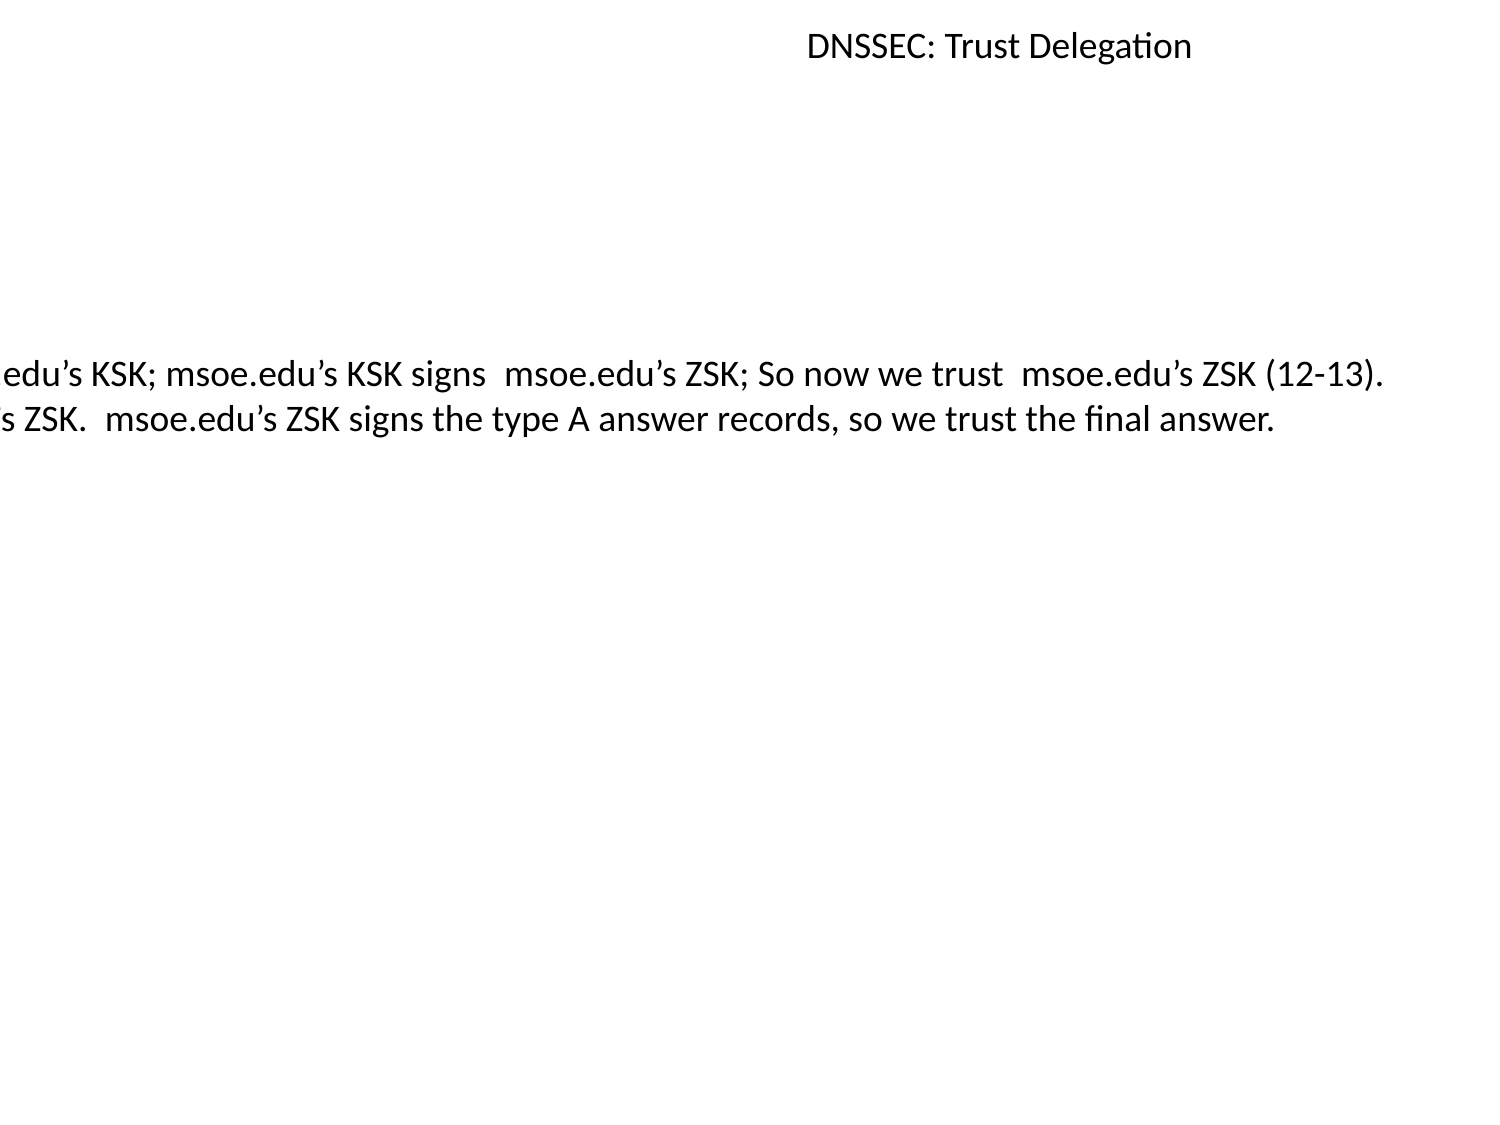

DNSSEC: Trust Delegation
Verification process:
msoe.edu name server:
Light orange: We verify the msoe.edu’s KSK; msoe.edu’s KSK signs  msoe.edu’s ZSK; So now we trust  msoe.edu’s ZSK (12-13).
Dark orange: We trust  msoe.edu’s ZSK.  msoe.edu’s ZSK signs the type A answer records, so we trust the final answer.